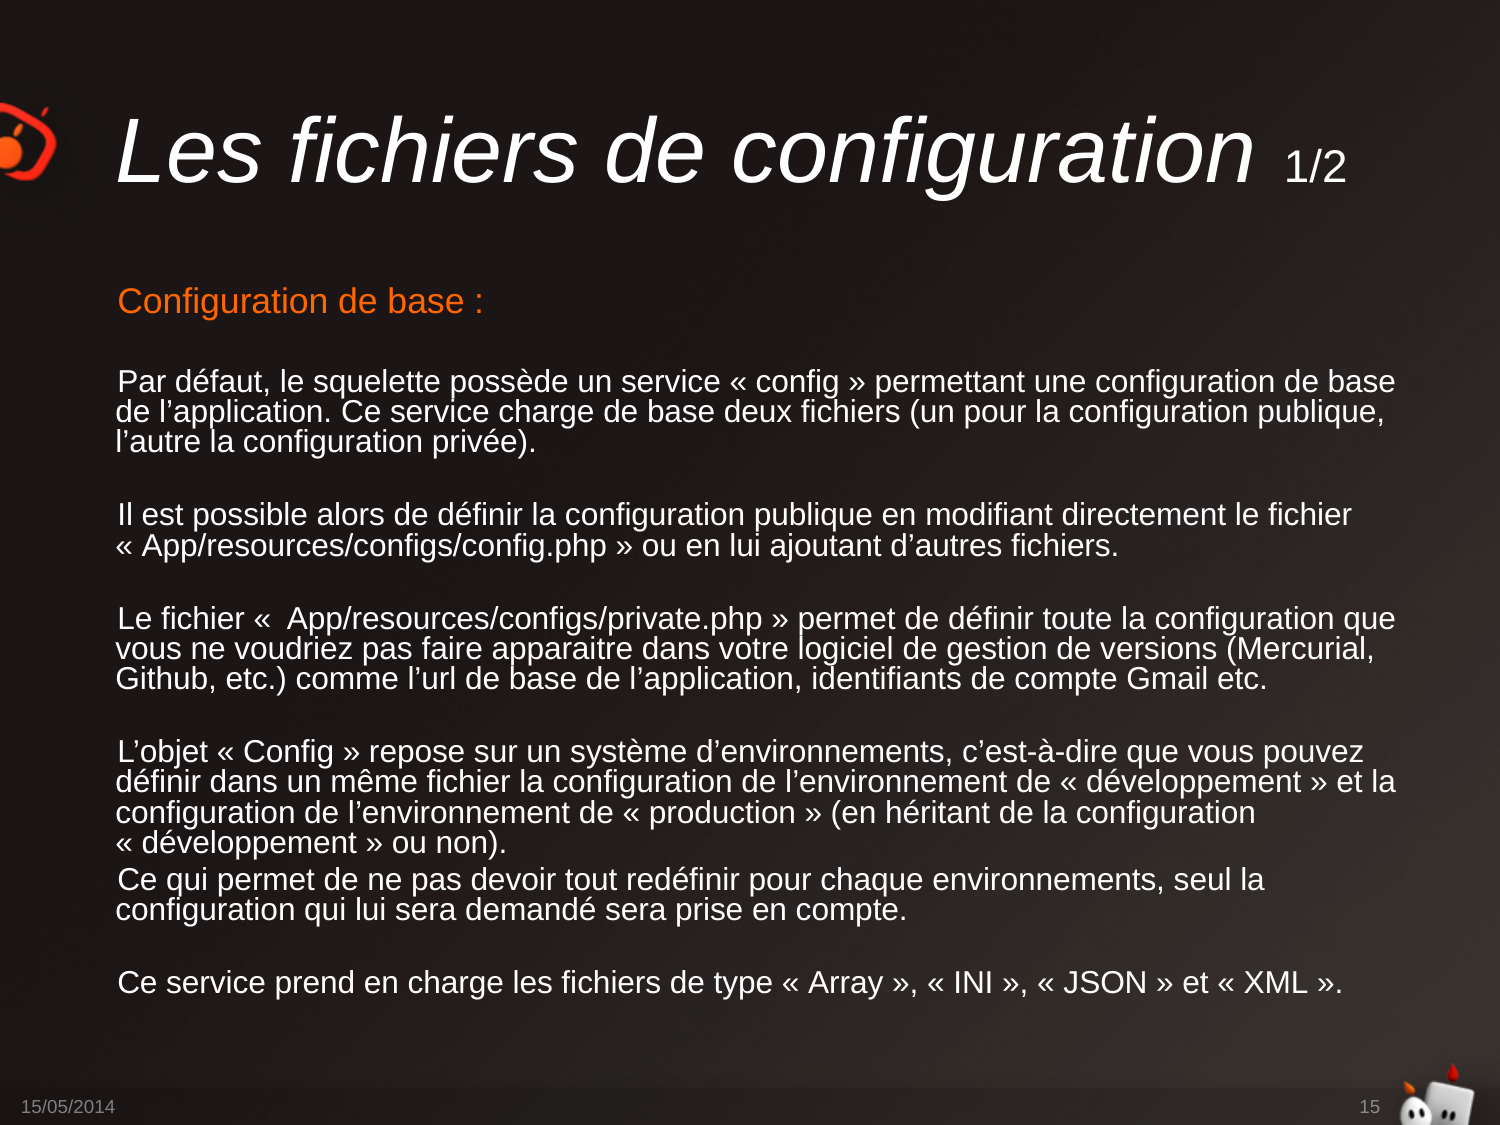

# Les fichiers de configuration 1/2
Configuration de base :

Par défaut, le squelette possède un service « config » permettant une configuration de base de l’application. Ce service charge de base deux fichiers (un pour la configuration publique, l’autre la configuration privée).

Il est possible alors de définir la configuration publique en modifiant directement le fichier « App/resources/configs/config.php » ou en lui ajoutant d’autres fichiers.

Le fichier «  App/resources/configs/private.php » permet de définir toute la configuration que vous ne voudriez pas faire apparaitre dans votre logiciel de gestion de versions (Mercurial, Github, etc.) comme l’url de base de l’application, identifiants de compte Gmail etc.

L’objet « Config » repose sur un système d’environnements, c’est-à-dire que vous pouvez définir dans un même fichier la configuration de l’environnement de « développement » et la configuration de l’environnement de « production » (en héritant de la configuration « développement » ou non).
Ce qui permet de ne pas devoir tout redéfinir pour chaque environnements, seul la configuration qui lui sera demandé sera prise en compte.

Ce service prend en charge les fichiers de type « Array », « INI », « JSON » et « XML ».

15/05/2014
15